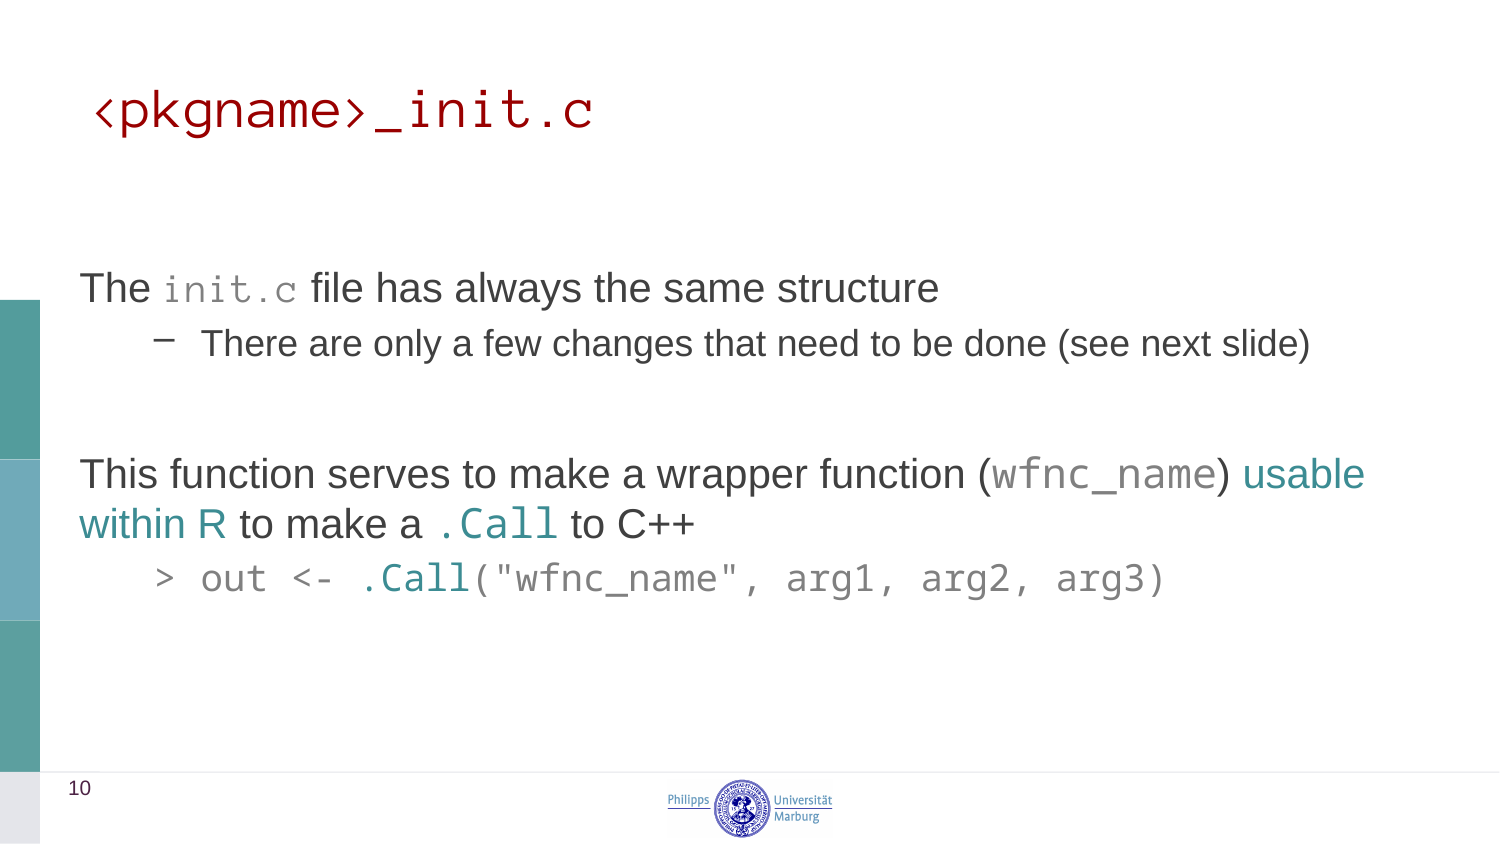

# <pkgname>_init.c
The init.c file has always the same structure
There are only a few changes that need to be done (see next slide)

This function serves to make a wrapper function (wfnc_name) usable within R to make a .Call to C++
out <- .Call("wfnc_name", arg1, arg2, arg3)

10